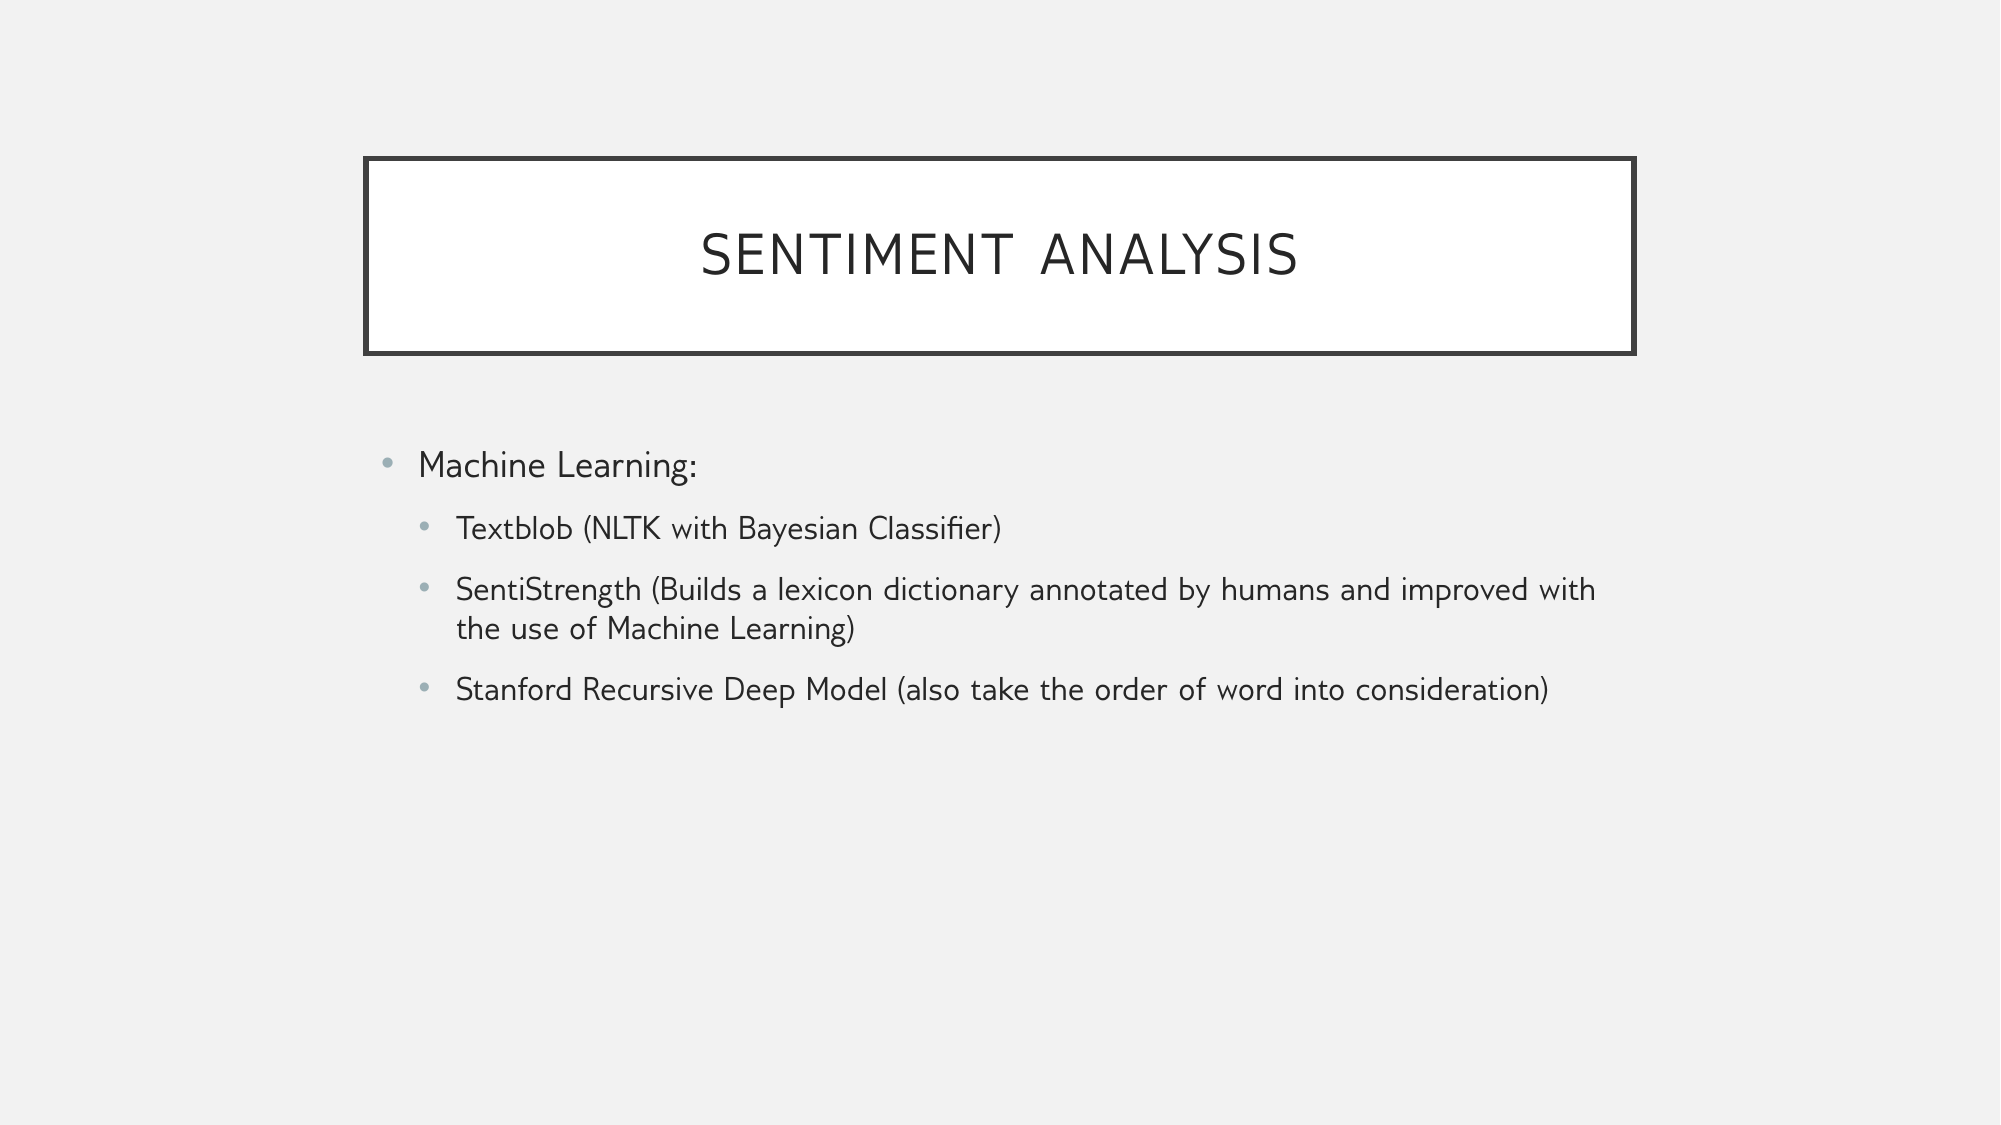

# Sentiment analysis
Machine Learning:
Textblob (NLTK with Bayesian Classifier)
SentiStrength (Builds a lexicon dictionary annotated by humans and improved with the use of Machine Learning)
Stanford Recursive Deep Model (also take the order of word into consideration)